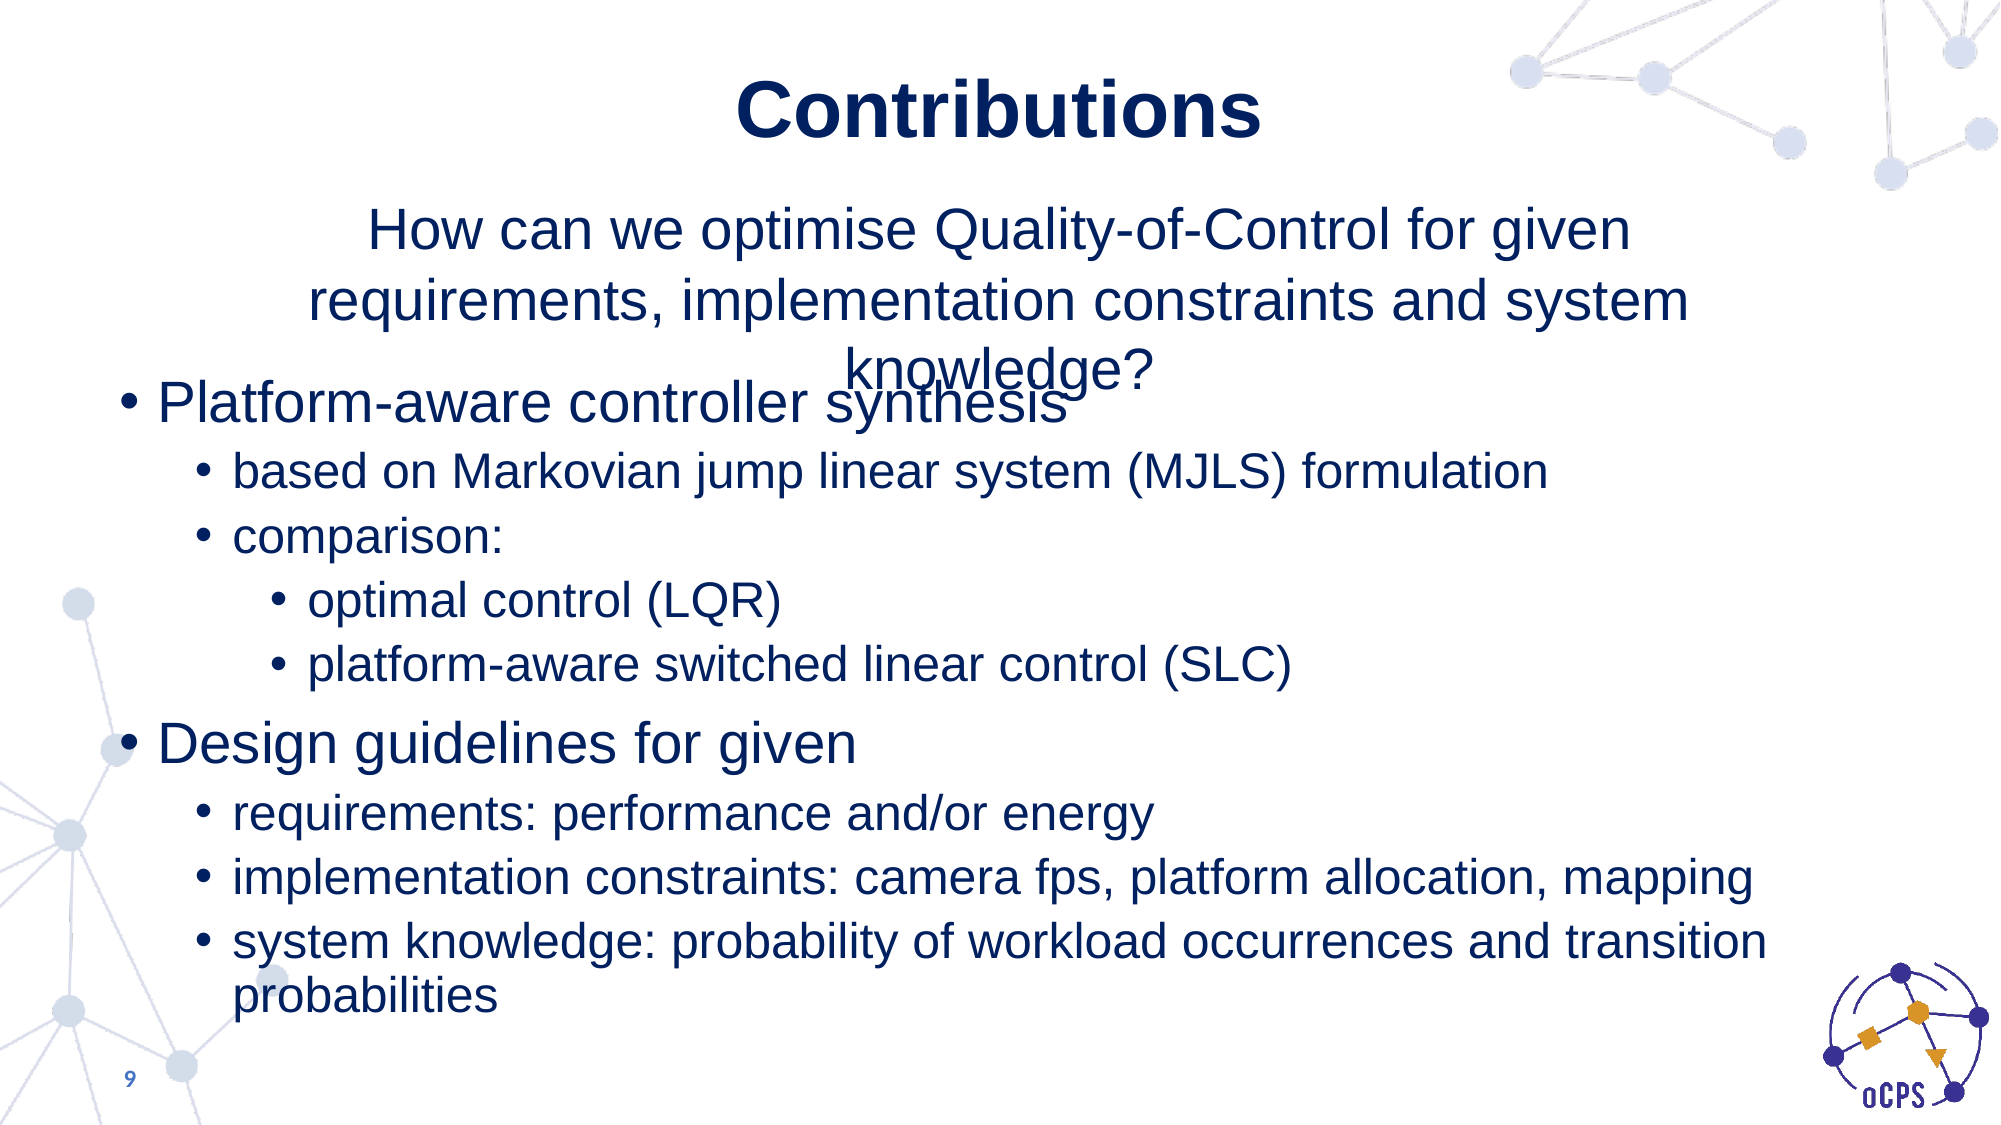

# Contributions
How can we optimise Quality-of-Control for given requirements, implementation constraints and system knowledge?

Platform-aware controller synthesis
based on Markovian jump linear system (MJLS) formulation
comparison:
optimal control (LQR)
platform-aware switched linear control (SLC)
Design guidelines for given
requirements: performance and/or energy
implementation constraints: camera fps, platform allocation, mapping
system knowledge: probability of workload occurrences and transition probabilities
9